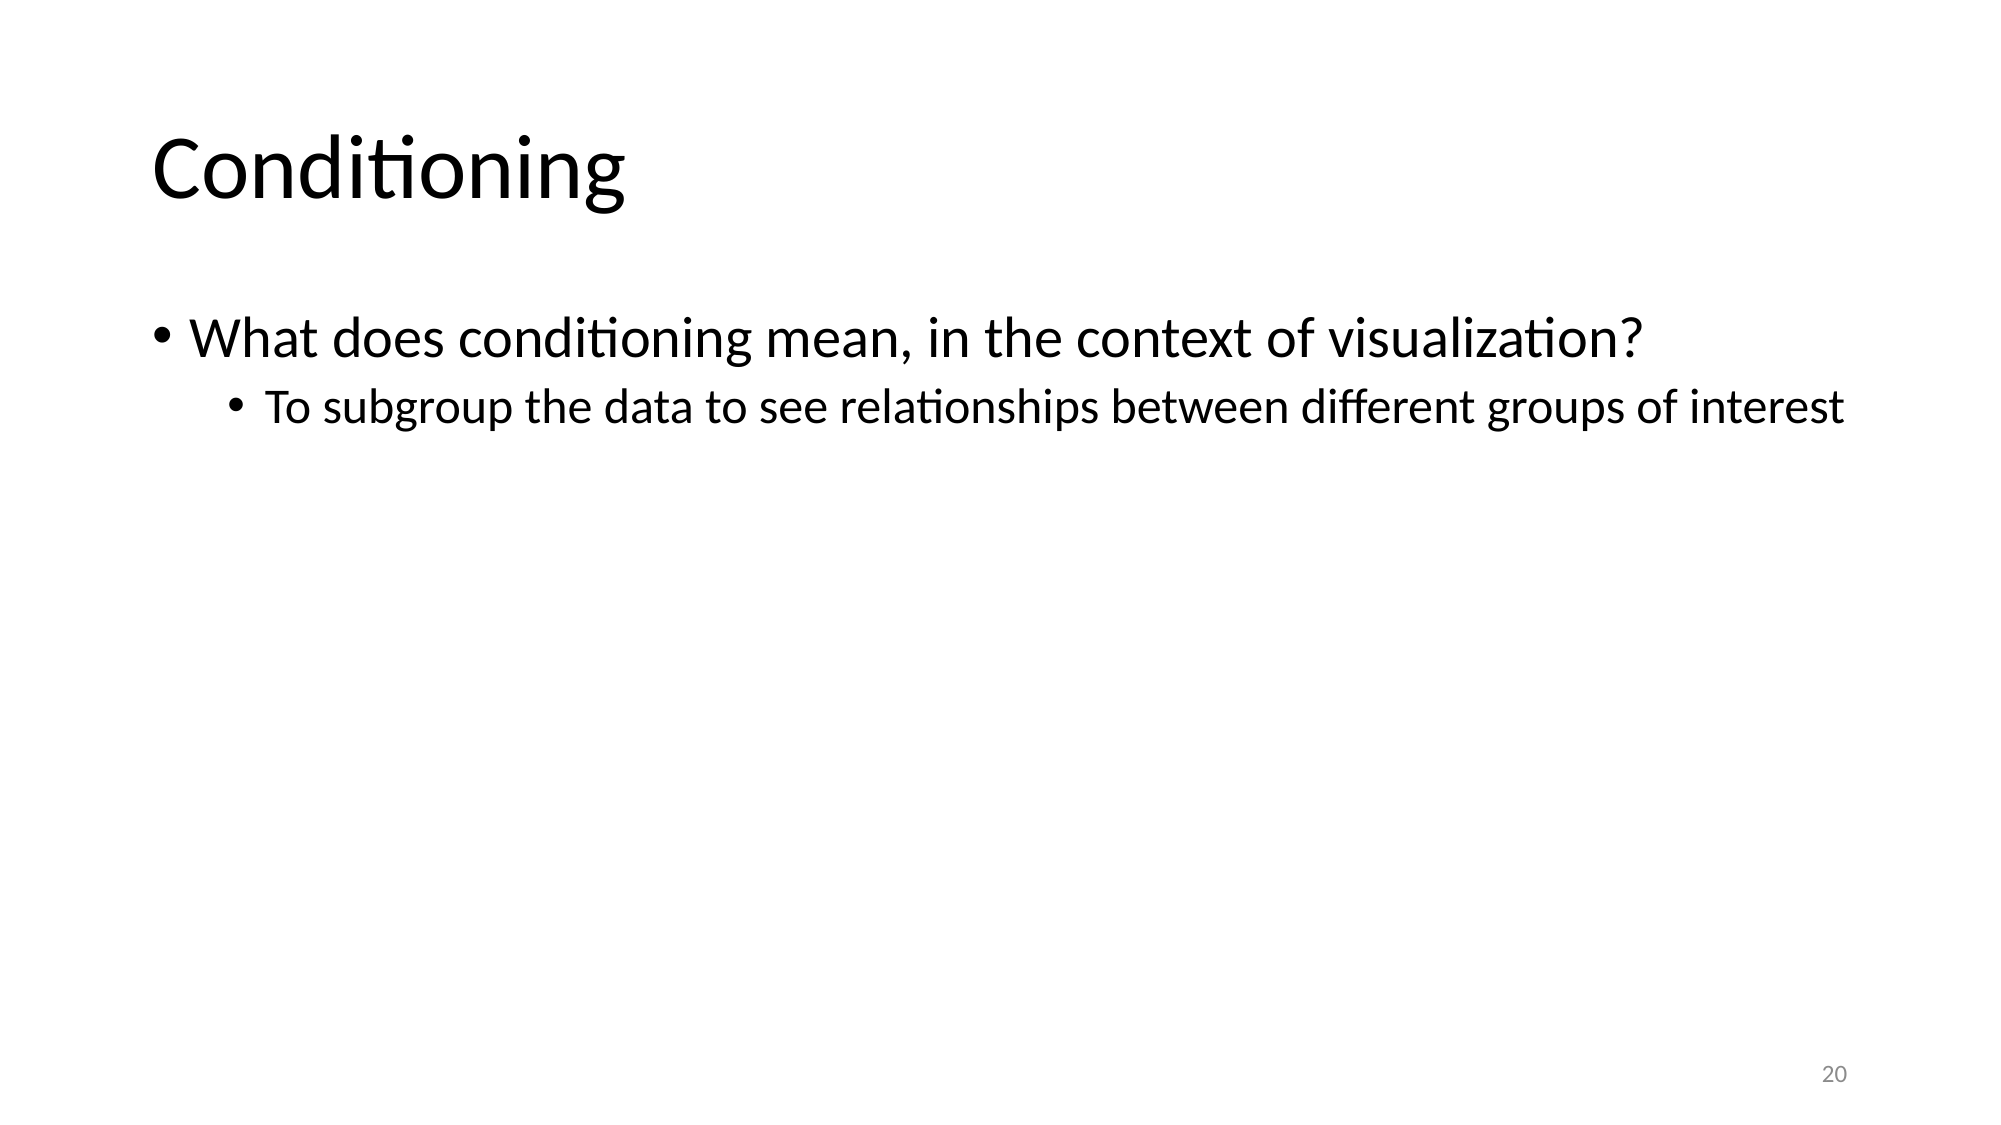

# Conditioning
What does conditioning mean, in the context of visualization?
To subgroup the data to see relationships between different groups of interest

20